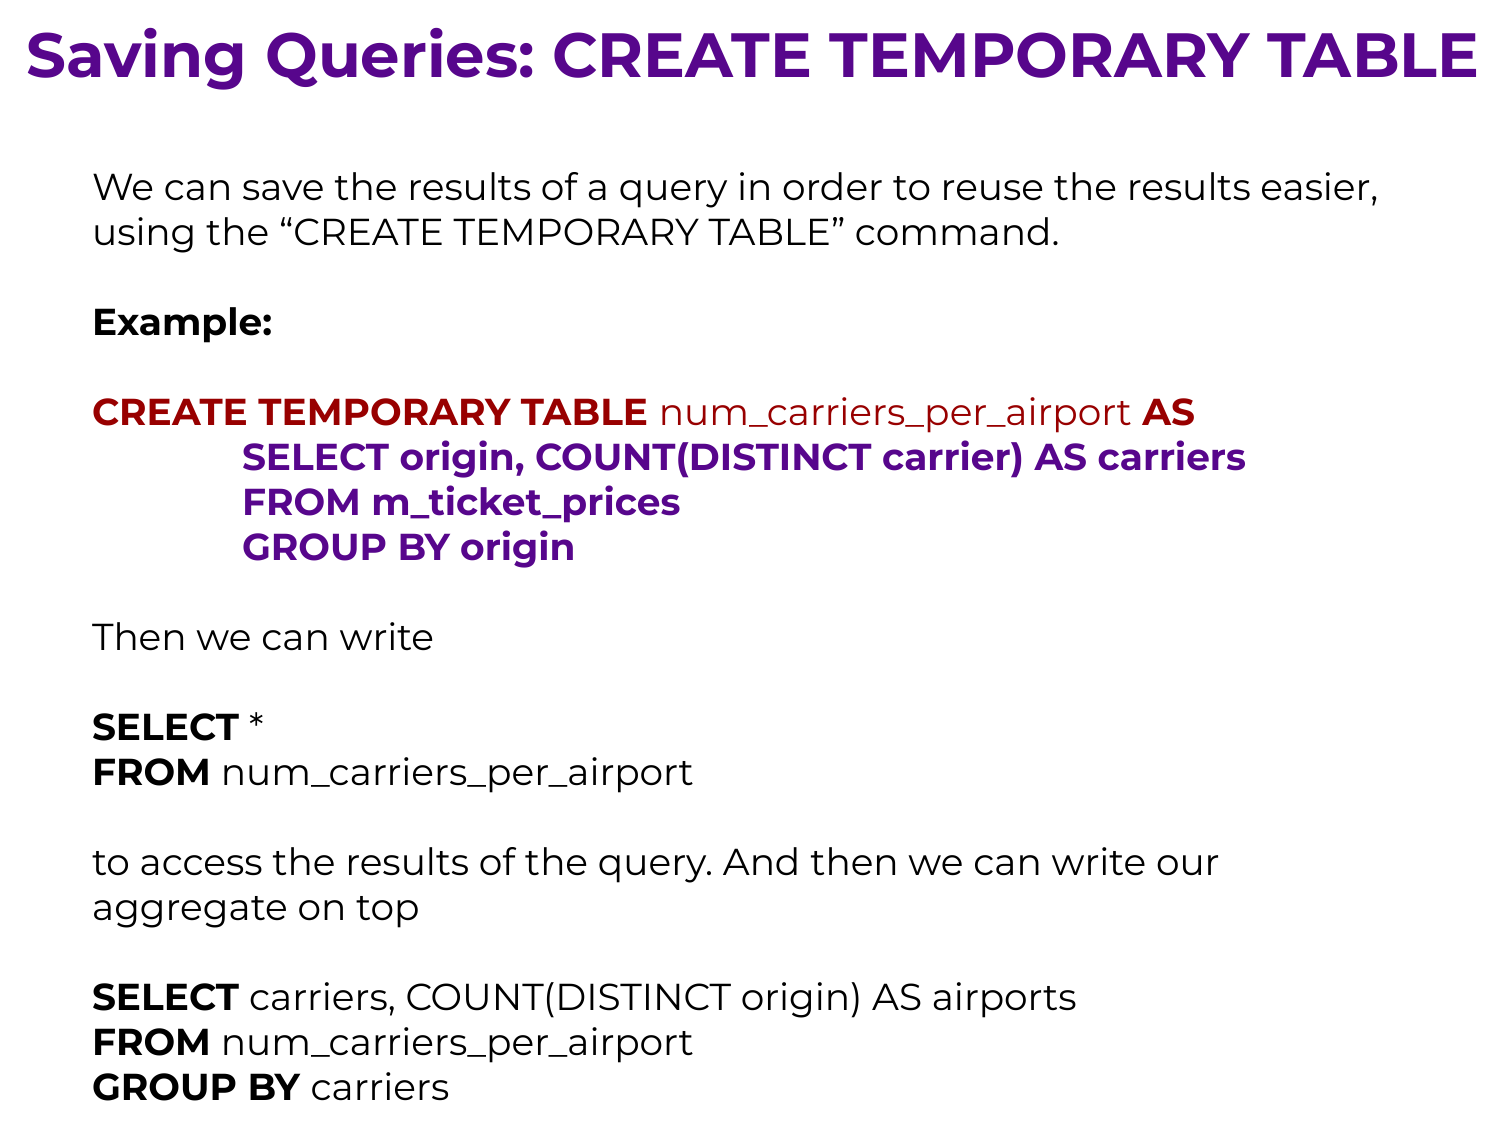

Saving Queries: CREATE TEMPORARY TABLE
We can save the results of a query in order to reuse the results easier, using the “CREATE TEMPORARY TABLE” command.

Example:

CREATE TEMPORARY TABLE num_carriers_per_airport AS
SELECT origin, COUNT(DISTINCT carrier) AS carriers
FROM m_ticket_prices
GROUP BY origin
Then we can write

SELECT *
FROM num_carriers_per_airport
to access the results of the query. And then we can write our aggregate on top
SELECT carriers, COUNT(DISTINCT origin) AS airports
FROM num_carriers_per_airport
GROUP BY carriers